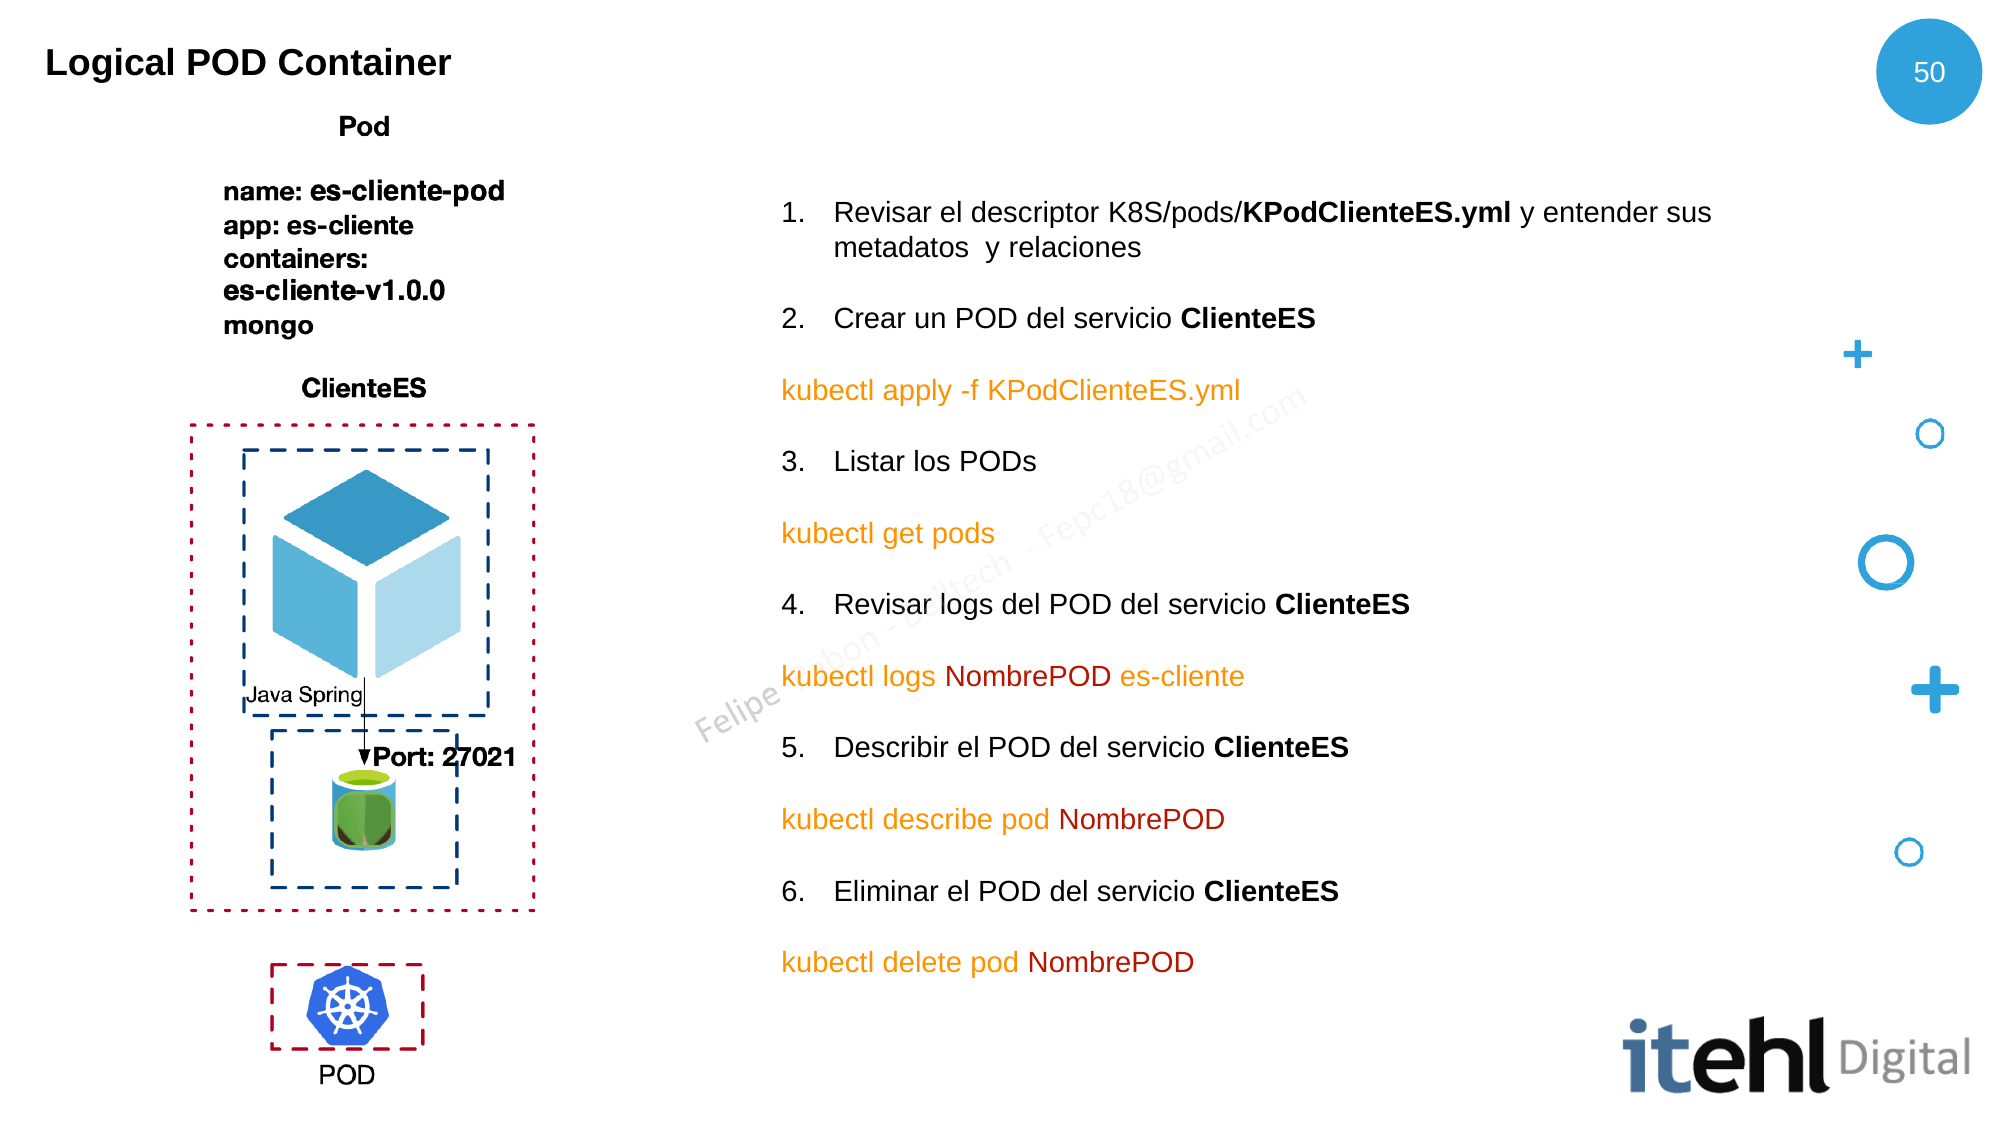

# Logical POD Container
50

Revisar el descriptor K8S/pods/KPodClienteES.yml y entender sus metadatos  y relaciones

Crear un POD del servicio ClienteES

kubectl apply -f KPodClienteES.yml

Listar los PODs

kubectl get pods

Revisar logs del POD del servicio ClienteES

kubectl logs NombrePOD es-cliente

Describir el POD del servicio ClienteES

kubectl describe pod NombrePOD

Eliminar el POD del servicio ClienteES

kubectl delete pod NombrePOD